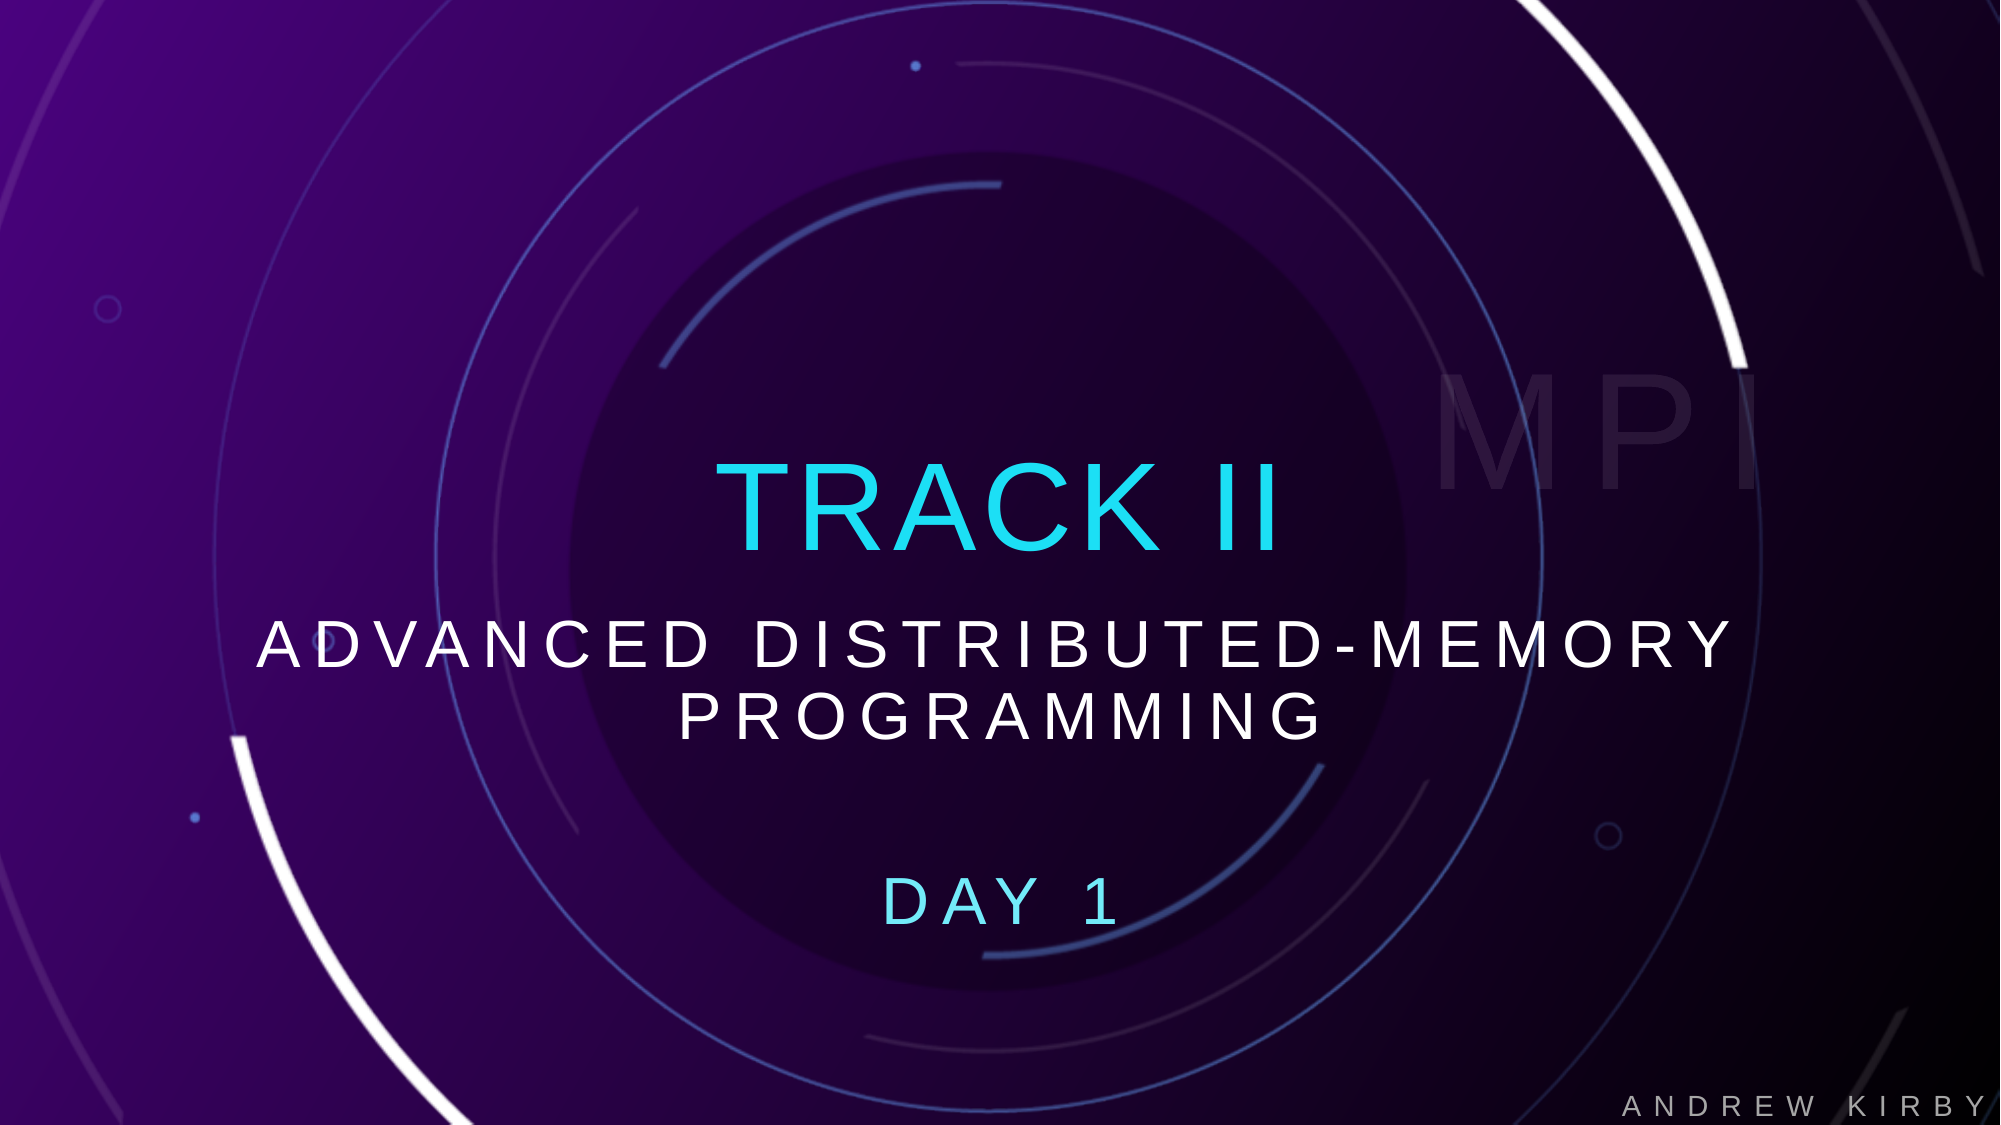

# Track II
M P I
M P I
M P I
M P I
M P I
Advanced Distributed-Memory Programming

Day 1

Andrew KirbY